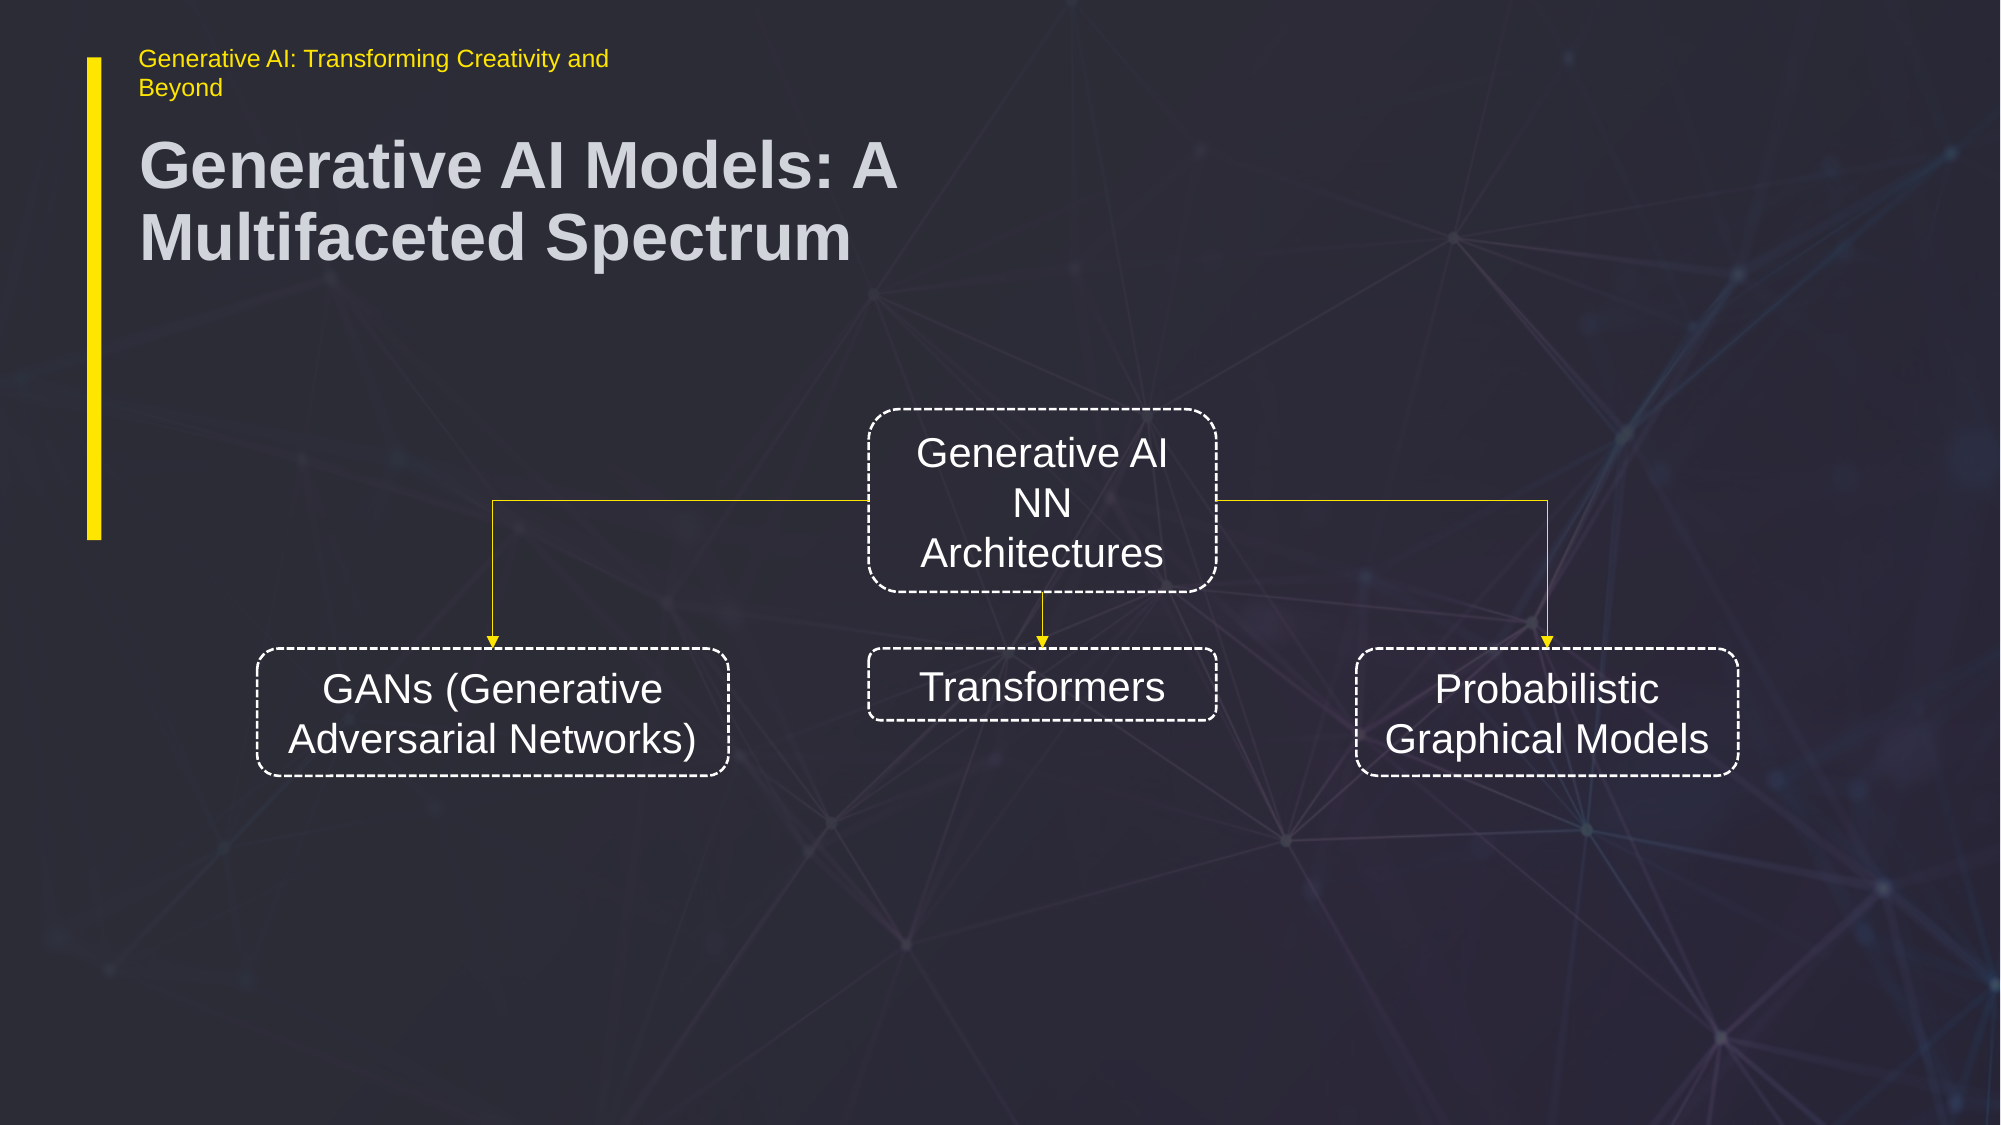

Generative AI: Transforming Creativity and Beyond

# Generative AI Models: A Multifaceted Spectrum
Generative AI NN Architectures
GANs (Generative Adversarial Networks)
Probabilistic Graphical Models
Transformers